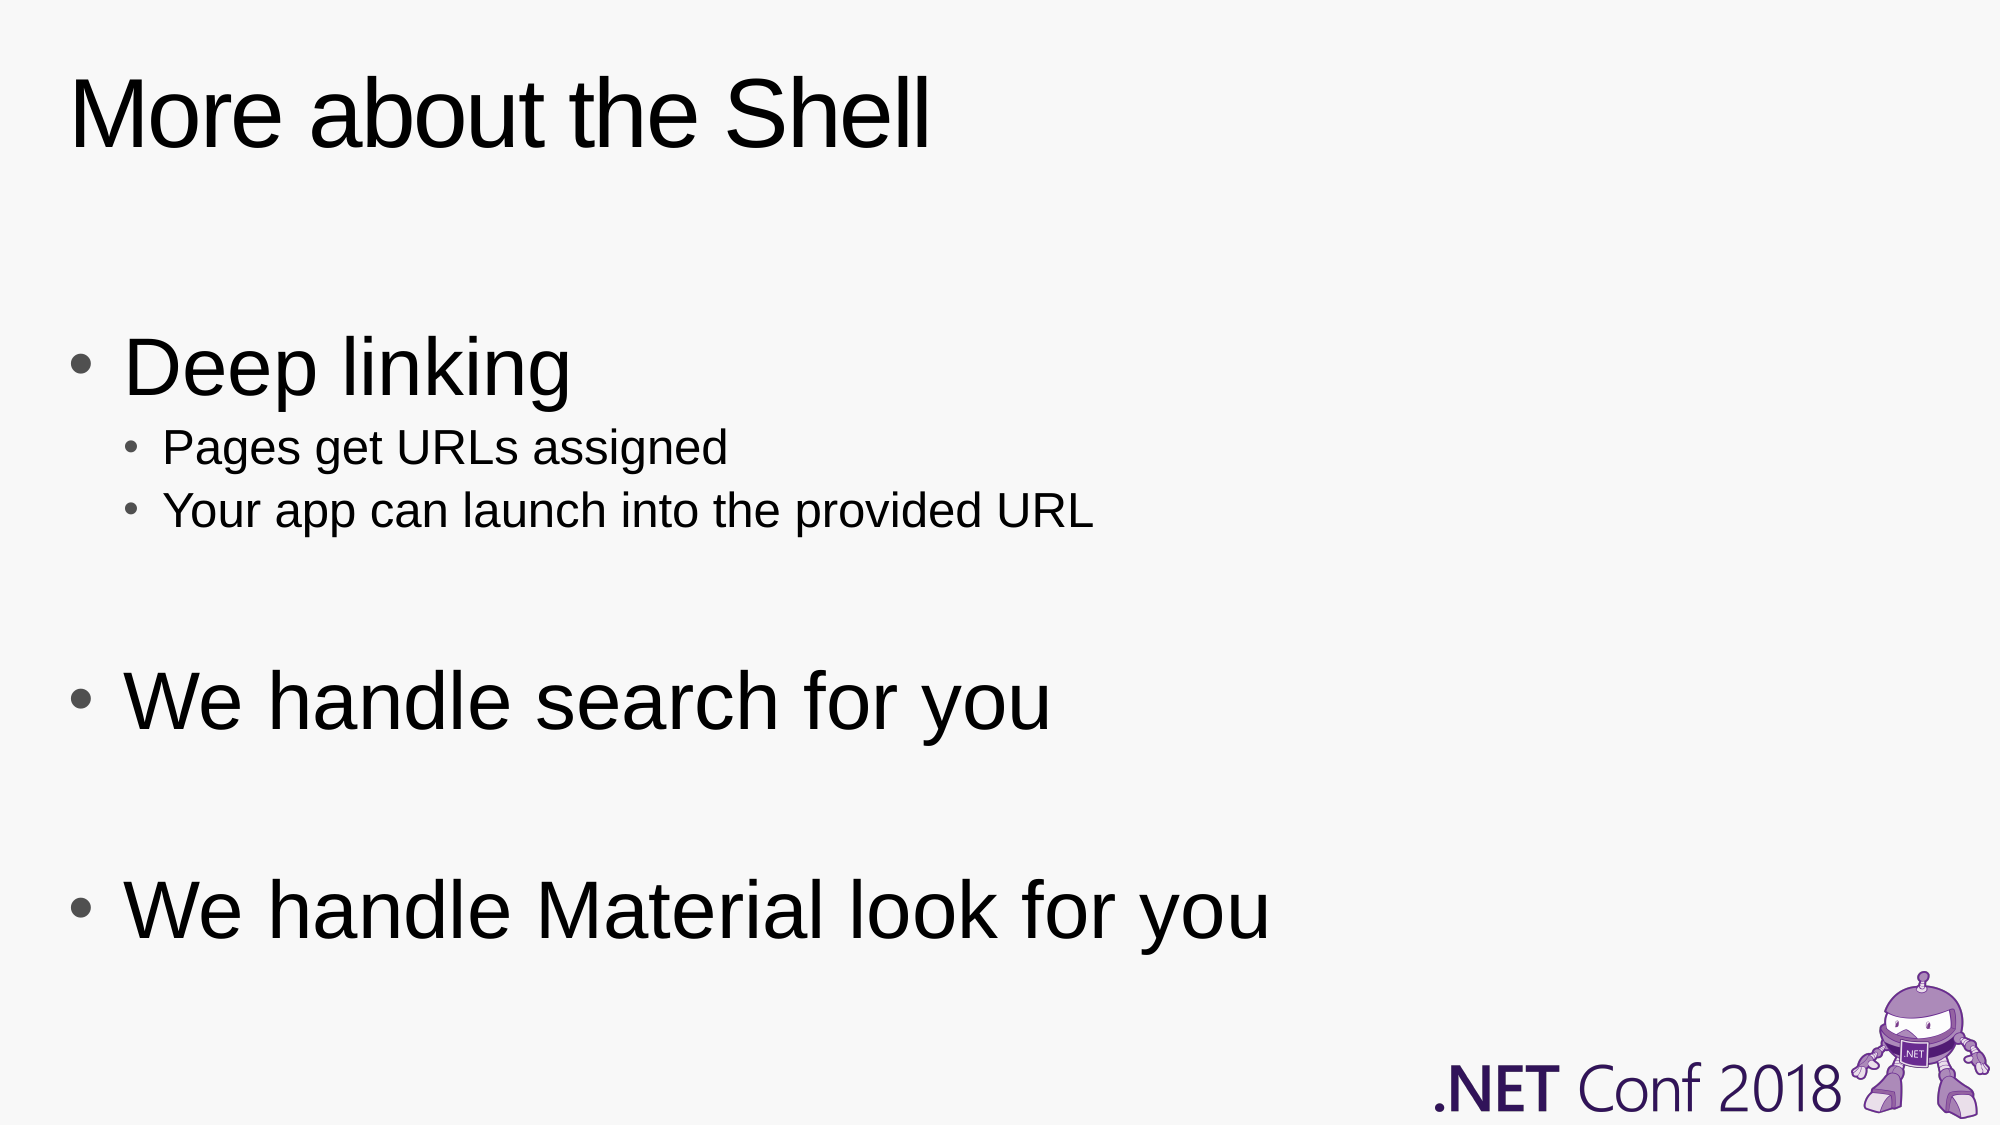

# More about the Shell

Deep linking
Pages get URLs assigned
Your app can launch into the provided URL

We handle search for you

We handle Material look for you